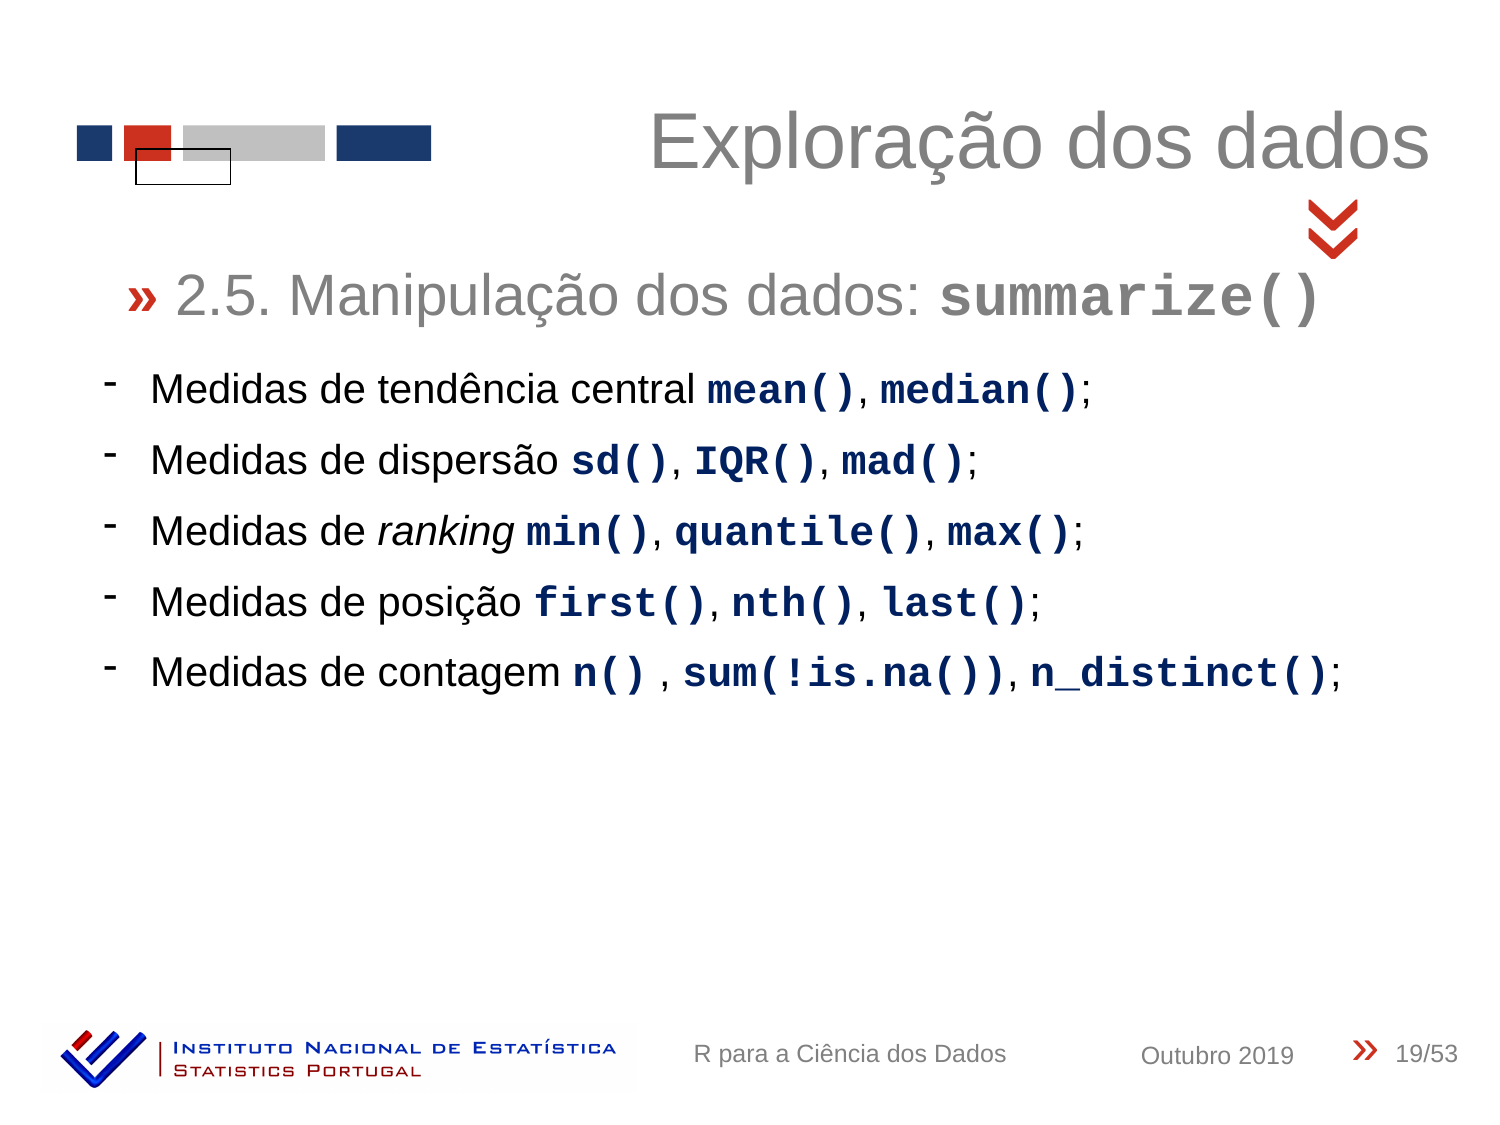

Exploração dos dados
«
» 2.5. Manipulação dos dados: summarize()
 Medidas de tendência central mean(), median();
 Medidas de dispersão sd(), IQR(), mad();
 Medidas de ranking min(), quantile(), max();
 Medidas de posição first(), nth(), last();
 Medidas de contagem n() , sum(!is.na()), n_distinct();
19